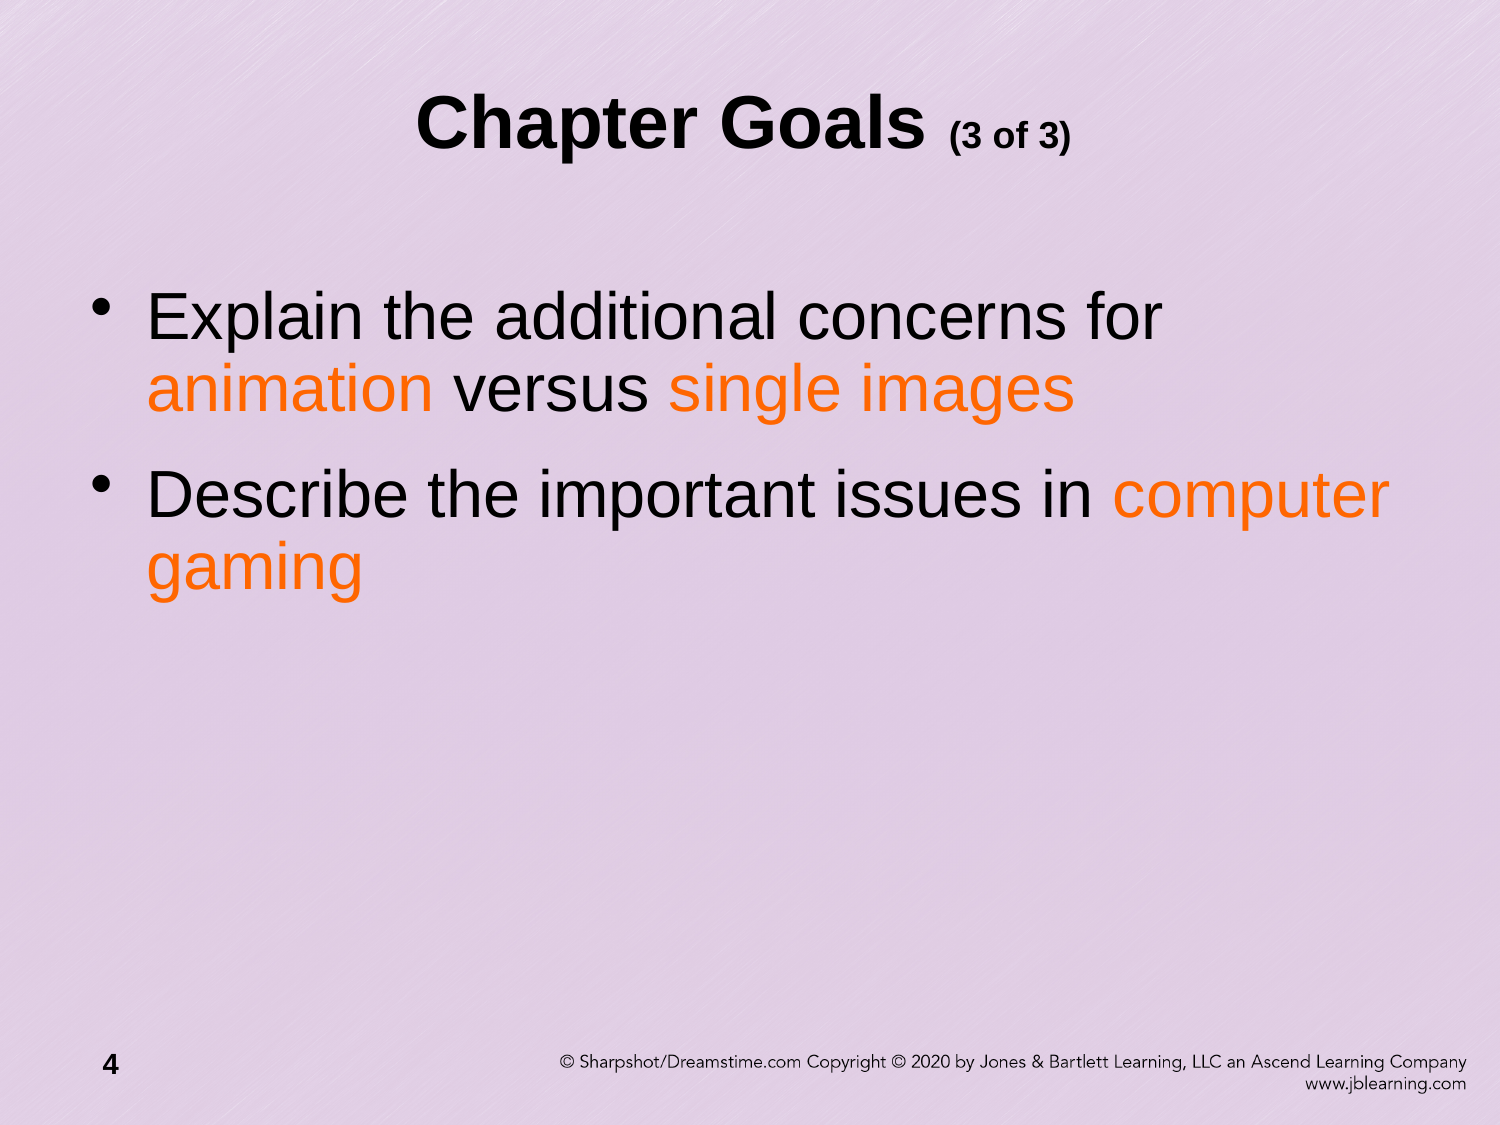

# Chapter Goals (3 of 3)
Explain the additional concerns for animation versus single images
Describe the important issues in computer gaming
4